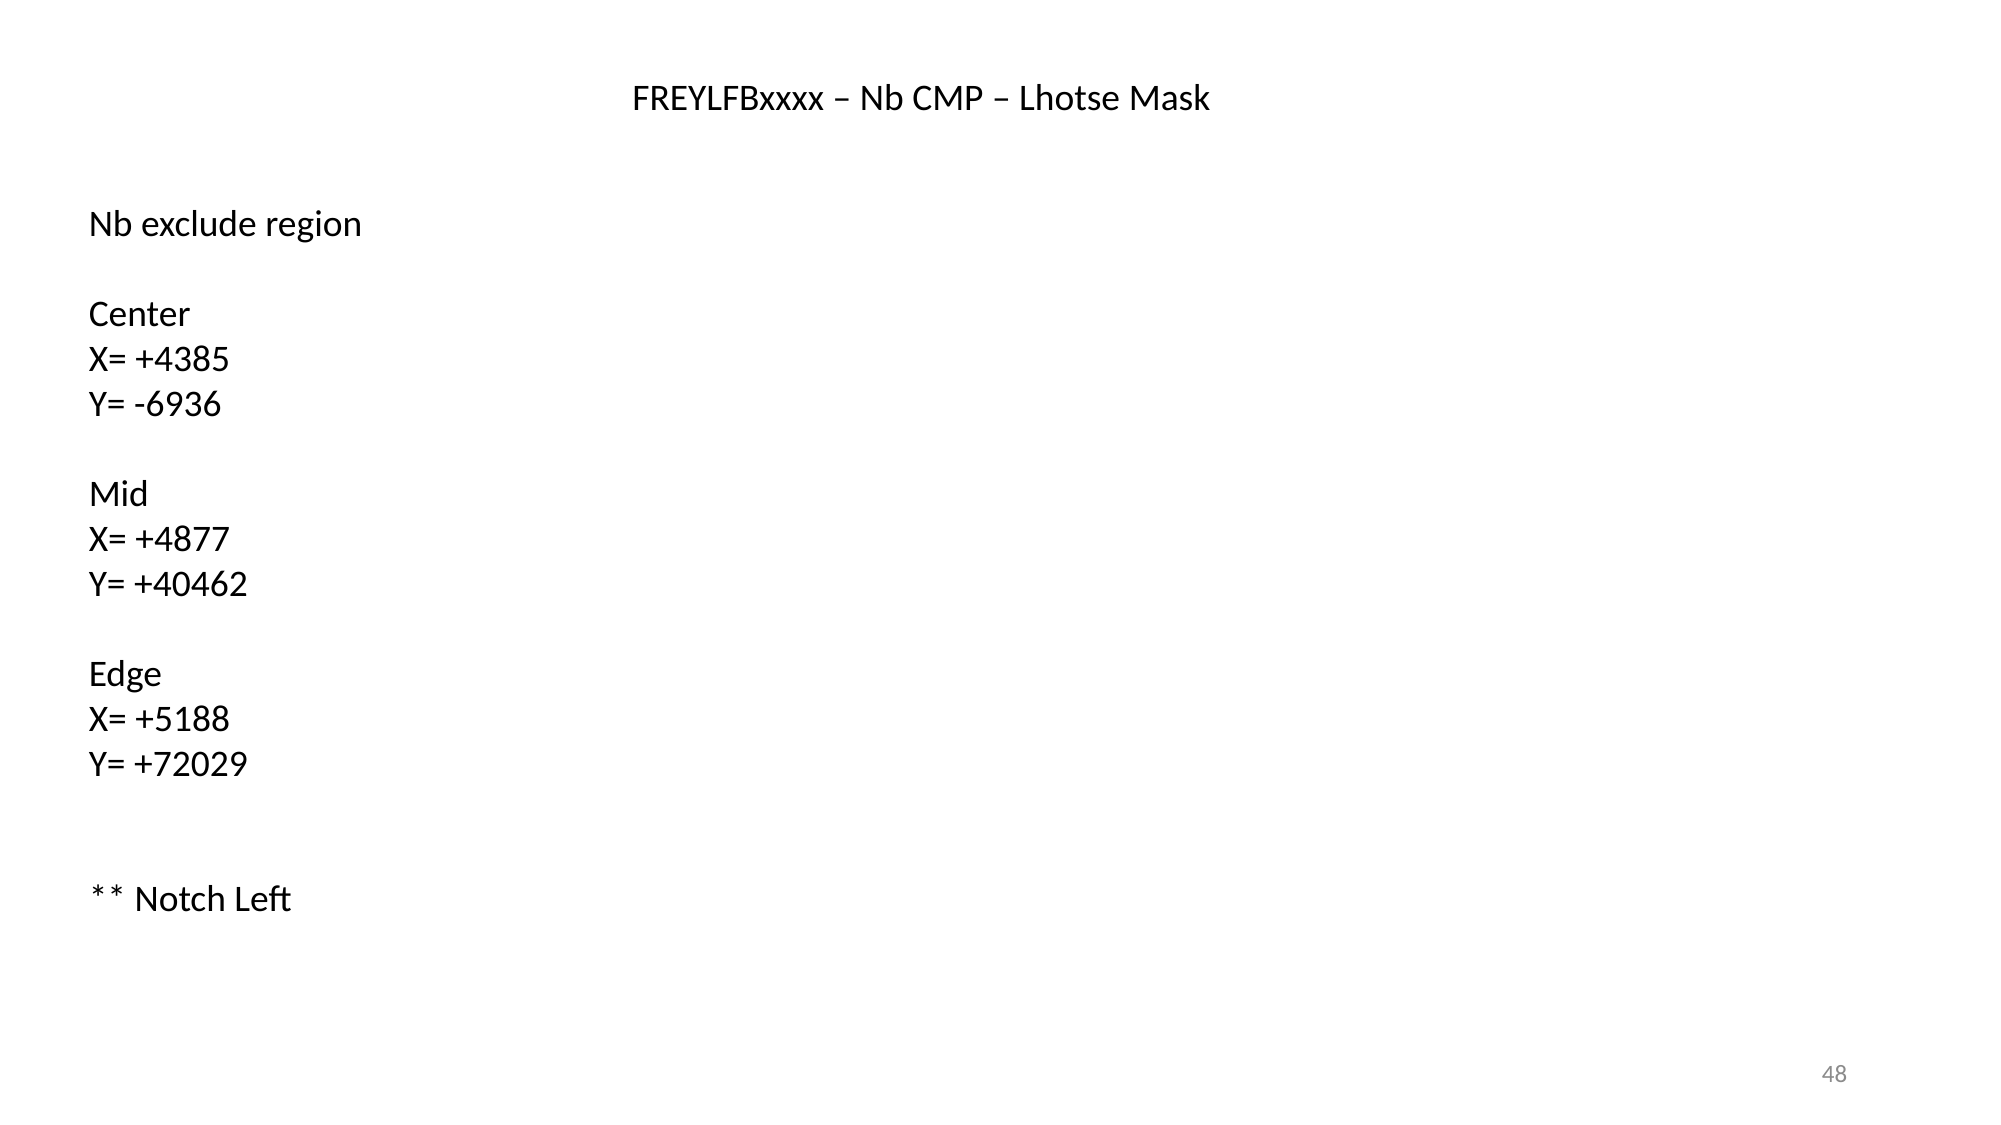

FREYLFBxxxx – Nb CMP – Lhotse Mask
Nb exclude region

Center
X= +4385
Y= -6936

Mid
X= +4877
Y= +40462

Edge
X= +5188
Y= +72029

** Notch Left
48